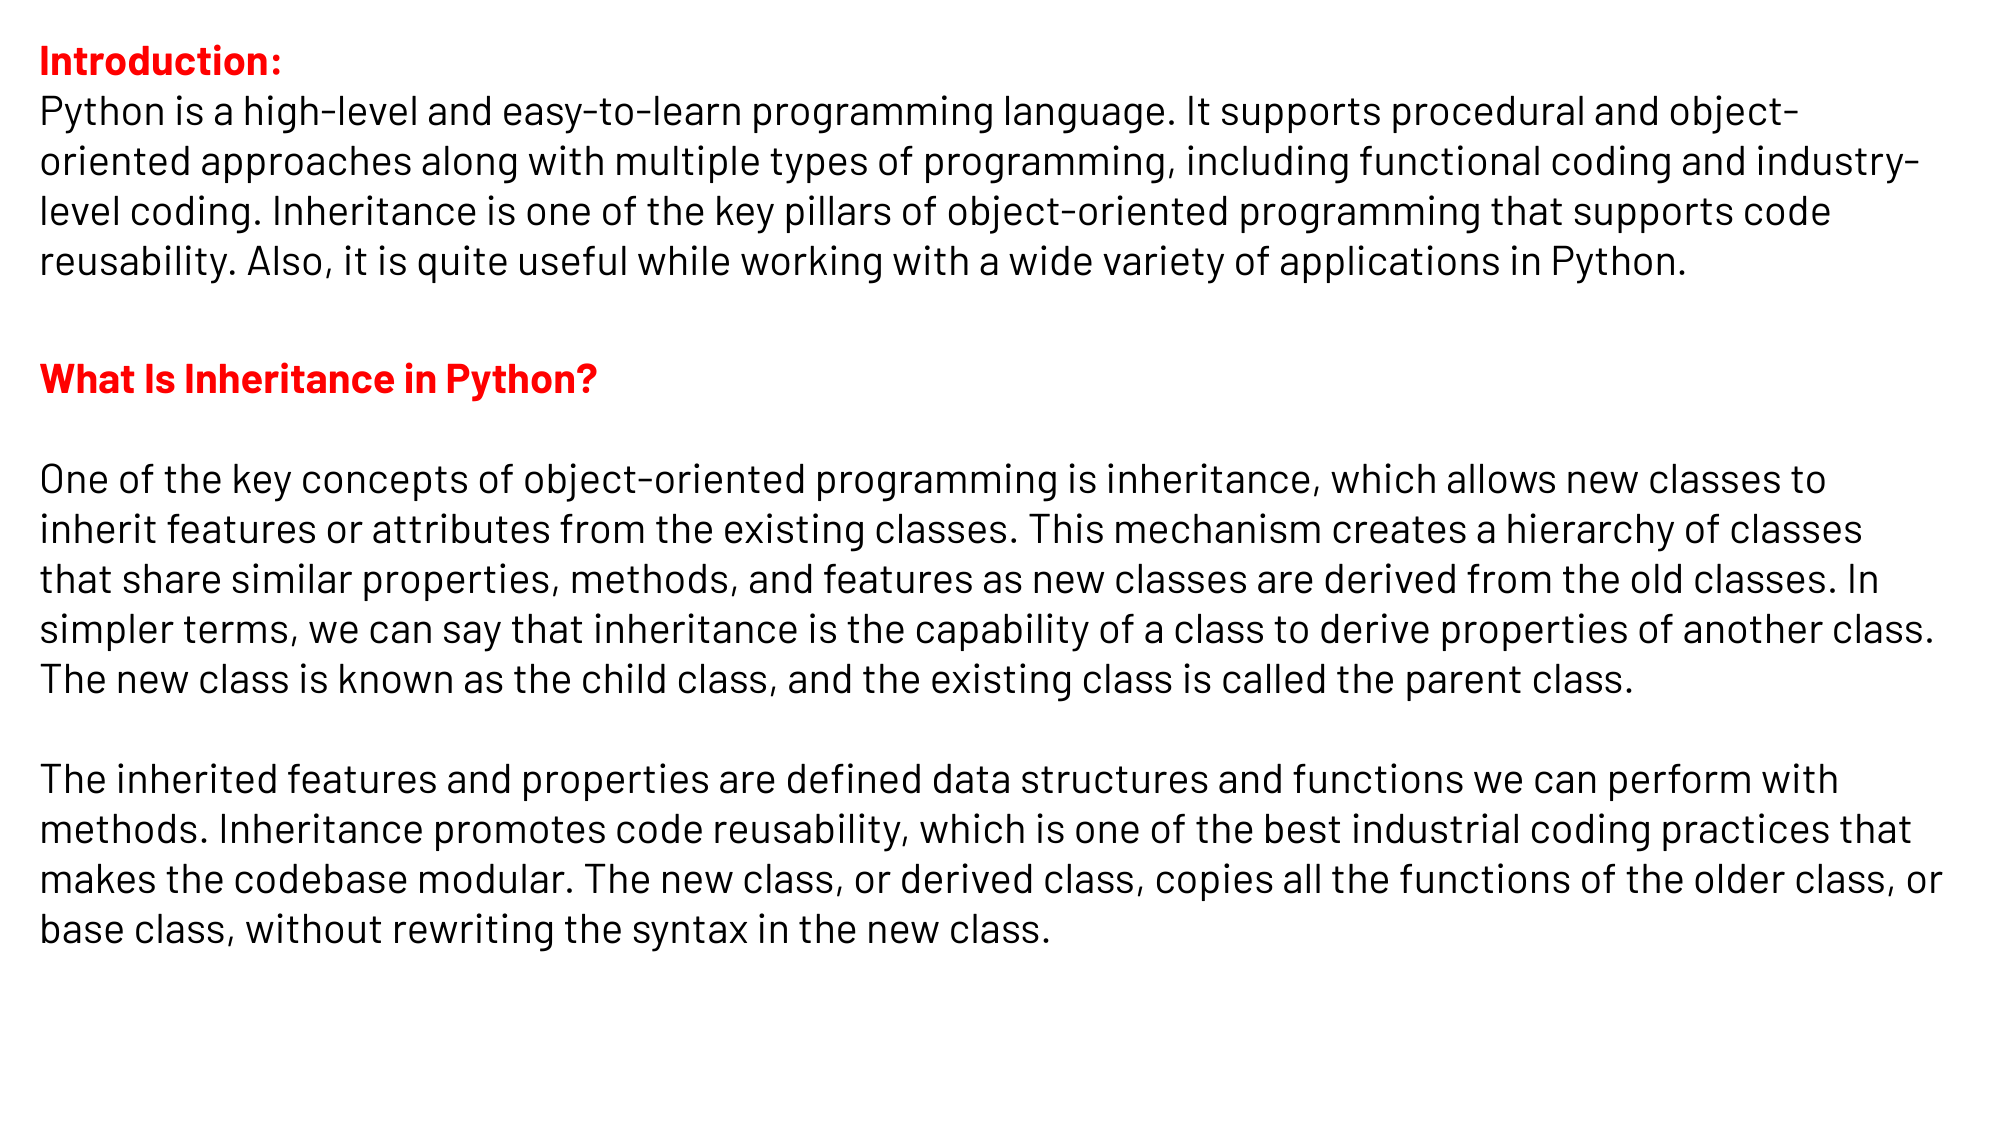

Introduction:
Python is a high-level and easy-to-learn programming language. It supports procedural and object-oriented approaches along with multiple types of programming, including functional coding and industry-level coding. Inheritance is one of the key pillars of object-oriented programming that supports code reusability. Also, it is quite useful while working with a wide variety of applications in Python.

What Is Inheritance in Python?

One of the key concepts of object-oriented programming is inheritance, which allows new classes to inherit features or attributes from the existing classes. This mechanism creates a hierarchy of classes that share similar properties, methods, and features as new classes are derived from the old classes. In simpler terms, we can say that inheritance is the capability of a class to derive properties of another class. The new class is known as the child class, and the existing class is called the parent class.

The inherited features and properties are defined data structures and functions we can perform with methods. Inheritance promotes code reusability, which is one of the best industrial coding practices that makes the codebase modular. The new class, or derived class, copies all the functions of the older class, or base class, without rewriting the syntax in the new class.